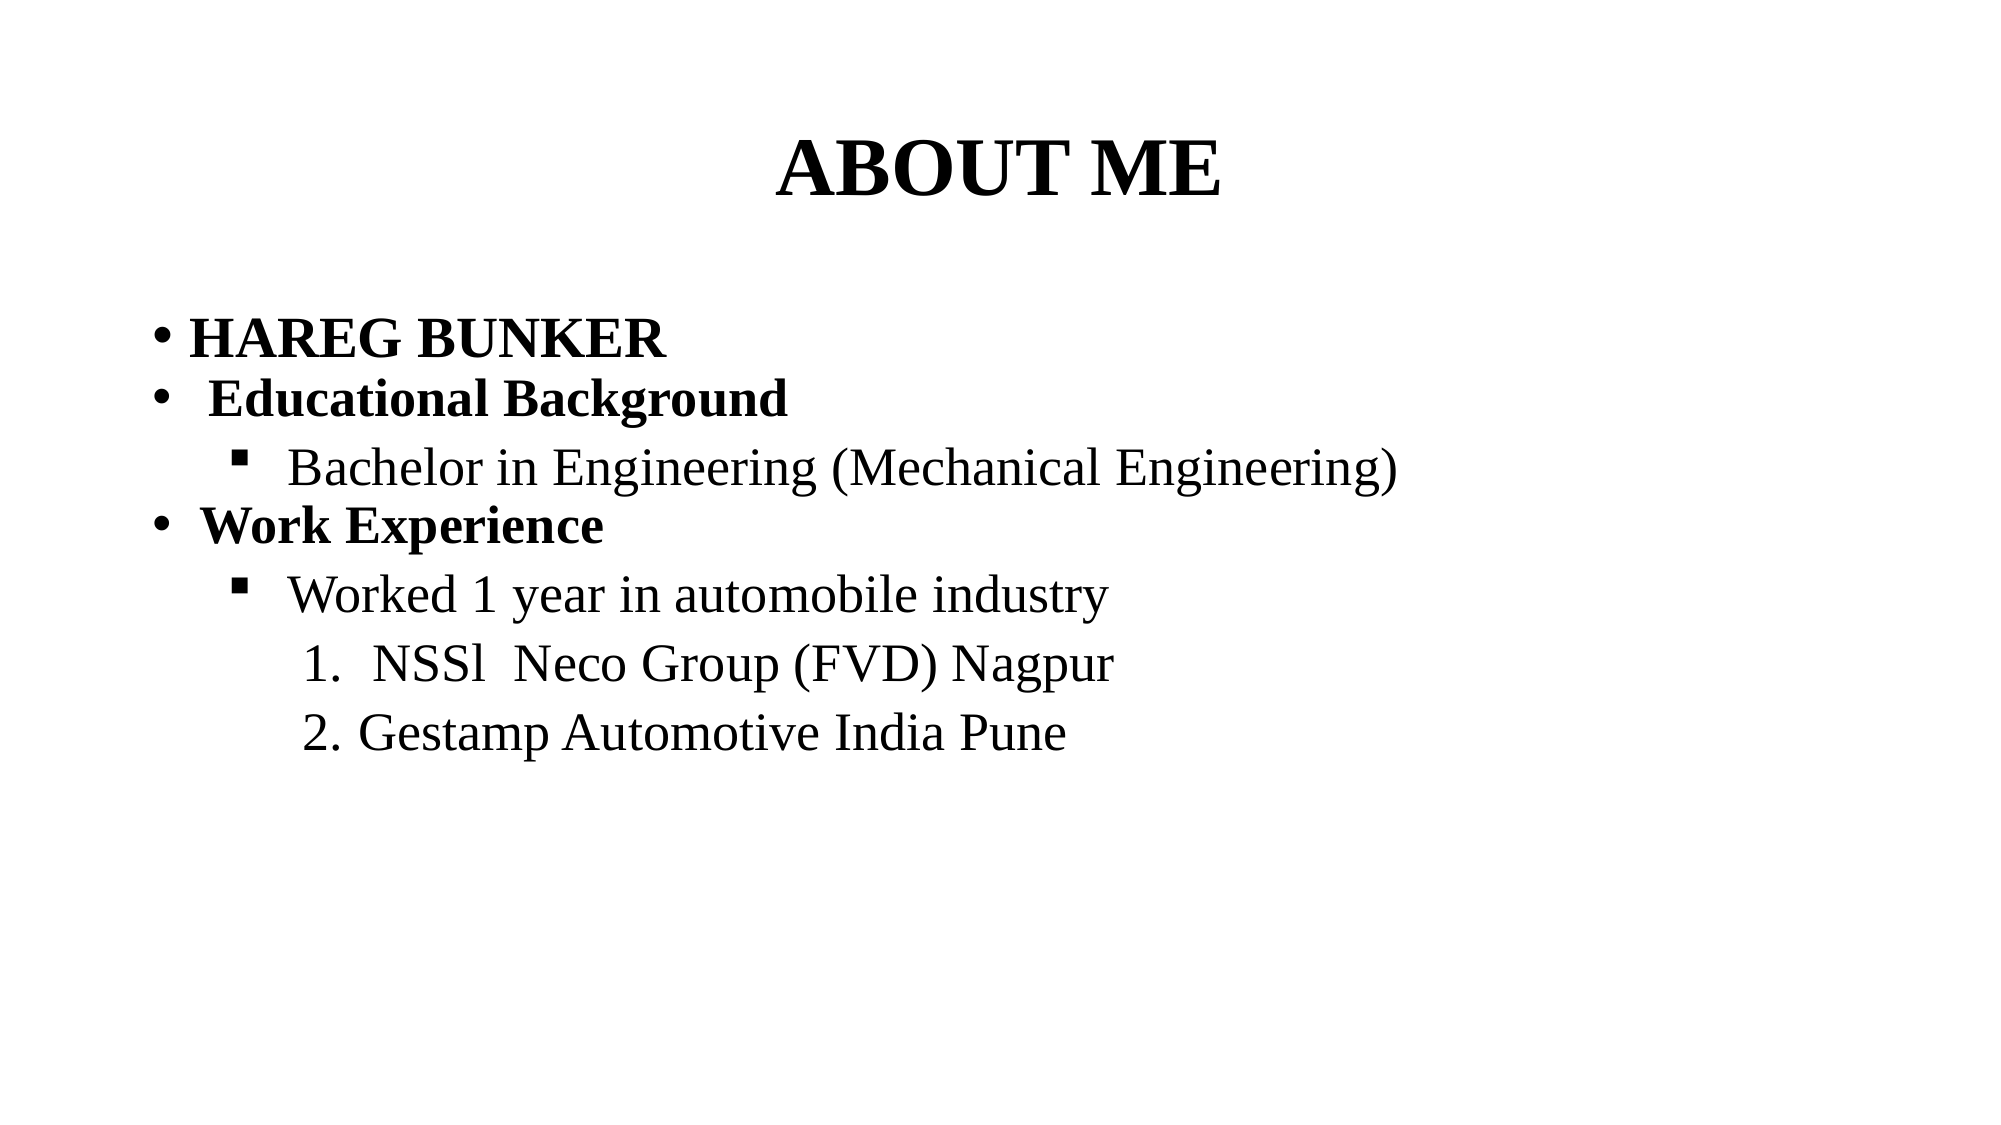

# ABOUT ME
HAREG BUNKER
Educational Background
 Bachelor in Engineering (Mechanical Engineering)
Work Experience
 Worked 1 year in automobile industry
 NSSl  Neco Group (FVD) Nagpur
Gestamp Automotive India Pune